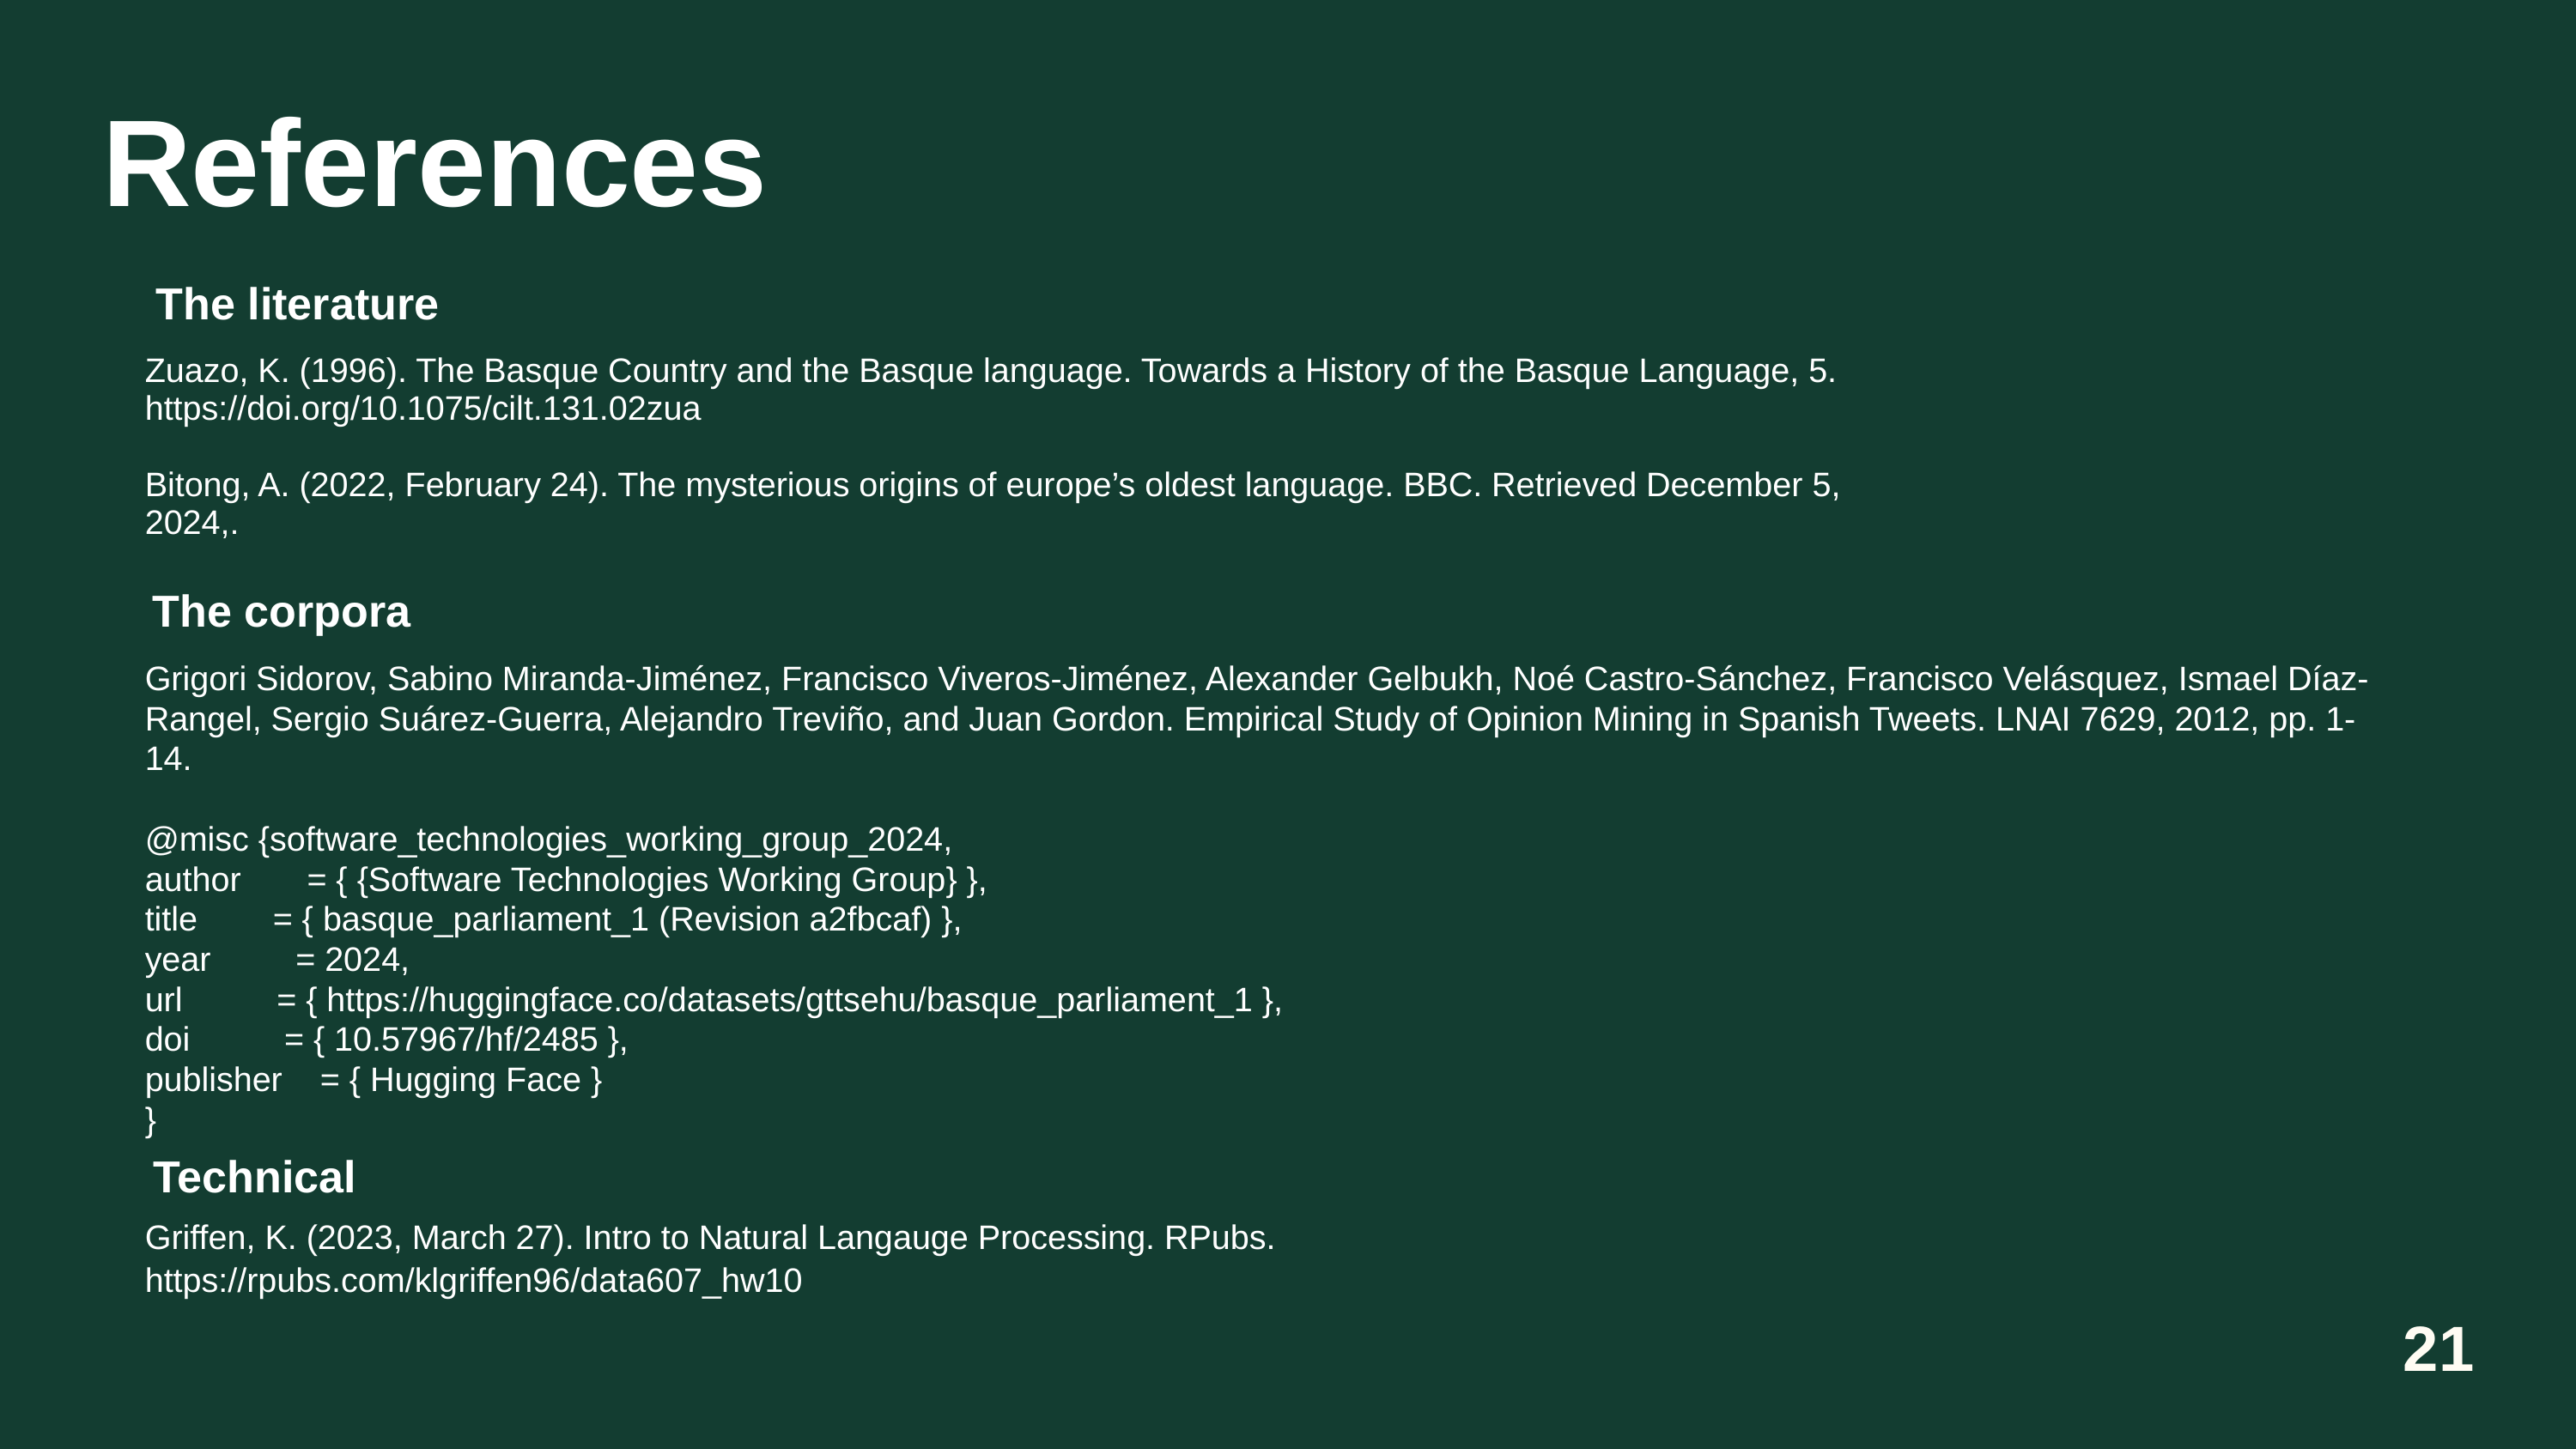

References
The literature
Zuazo, K. (1996). The Basque Country and the Basque language. Towards a History of the Basque Language, 5. https://doi.org/10.1075/cilt.131.02zua

Bitong, A. (2022, February 24). The mysterious origins of europe’s oldest language. BBC. Retrieved December 5, 2024,.

The corpora
Grigori Sidorov, Sabino Miranda-Jiménez, Francisco Viveros-Jiménez, Alexander Gelbukh, Noé Castro-Sánchez, Francisco Velásquez, Ismael Díaz-Rangel, Sergio Suárez-Guerra, Alejandro Treviño, and Juan Gordon. Empirical Study of Opinion Mining in Spanish Tweets. LNAI 7629, 2012, pp. 1-14.

@misc {software_technologies_working_group_2024,
author       = { {Software Technologies Working Group} },
title        = { basque_parliament_1 (Revision a2fbcaf) },
year         = 2024,
url          = { https://huggingface.co/datasets/gttsehu/basque_parliament_1 },
doi          = { 10.57967/hf/2485 },
publisher    = { Hugging Face }
}
Technical
Griffen, K. (2023, March 27). Intro to Natural Langauge Processing. RPubs. https://rpubs.com/klgriffen96/data607_hw10

21